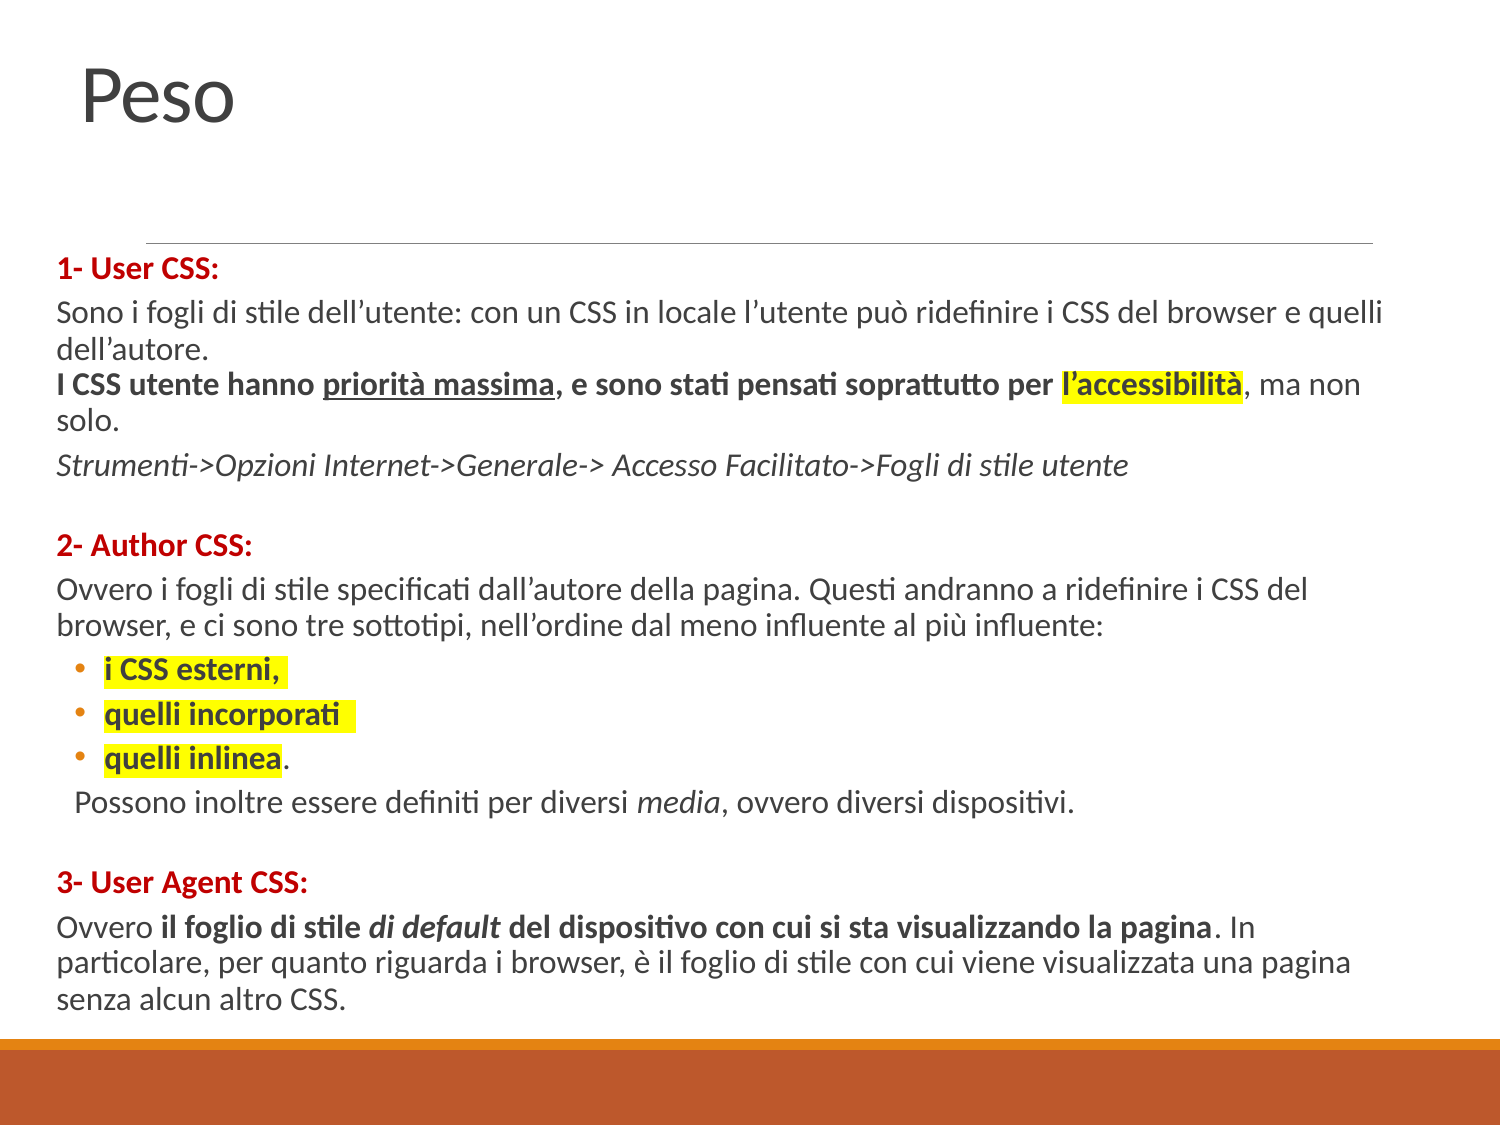

# Peso
1- User CSS:
Sono i fogli di stile dell’utente: con un CSS in locale l’utente può ridefinire i CSS del browser e quelli dell’autore.
I CSS utente hanno priorità massima, e sono stati pensati soprattutto per l’accessibilità, ma non solo.
Strumenti->Opzioni Internet->Generale-> Accesso Facilitato->Fogli di stile utente
2- Author CSS:
Ovvero i fogli di stile specificati dall’autore della pagina. Questi andranno a ridefinire i CSS del browser, e ci sono tre sottotipi, nell’ordine dal meno influente al più influente:
i CSS esterni,
quelli incorporati
quelli inlinea.
Possono inoltre essere definiti per diversi media, ovvero diversi dispositivi.
3- User Agent CSS:
Ovvero il foglio di stile di default del dispositivo con cui si sta visualizzando la pagina. In particolare, per quanto riguarda i browser, è il foglio di stile con cui viene visualizzata una pagina senza alcun altro CSS.